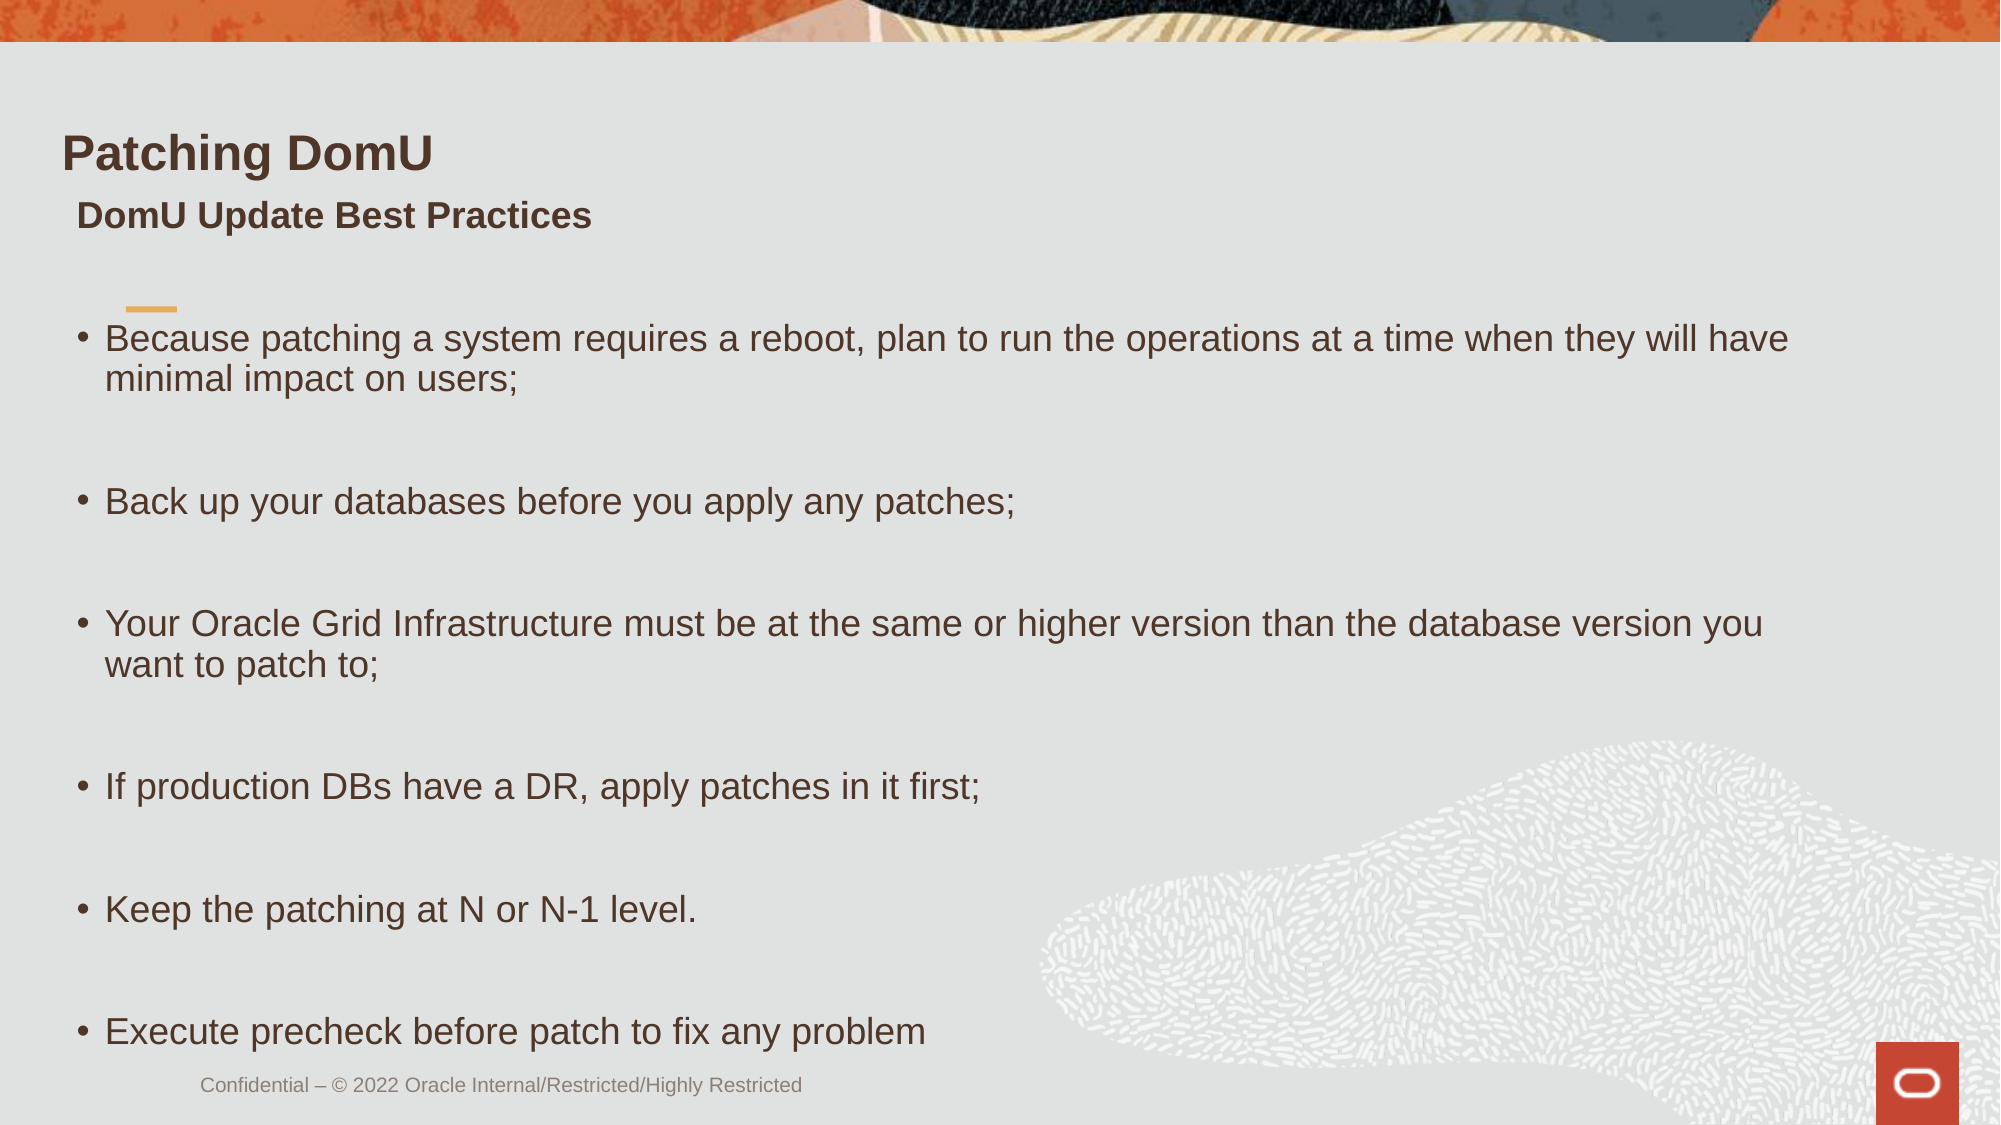

# Patching DomU
DomU Update Best Practices

Because patching a system requires a reboot, plan to run the operations at a time when they will have minimal impact on users;

Back up your databases before you apply any patches;

Your Oracle Grid Infrastructure must be at the same or higher version than the database version you want to patch to;

If production DBs have a DR, apply patches in it first;

Keep the patching at N or N-1 level.

Execute precheck before patch to fix any problem

Confidential – © 2022 Oracle Internal/Restricted/Highly Restricted